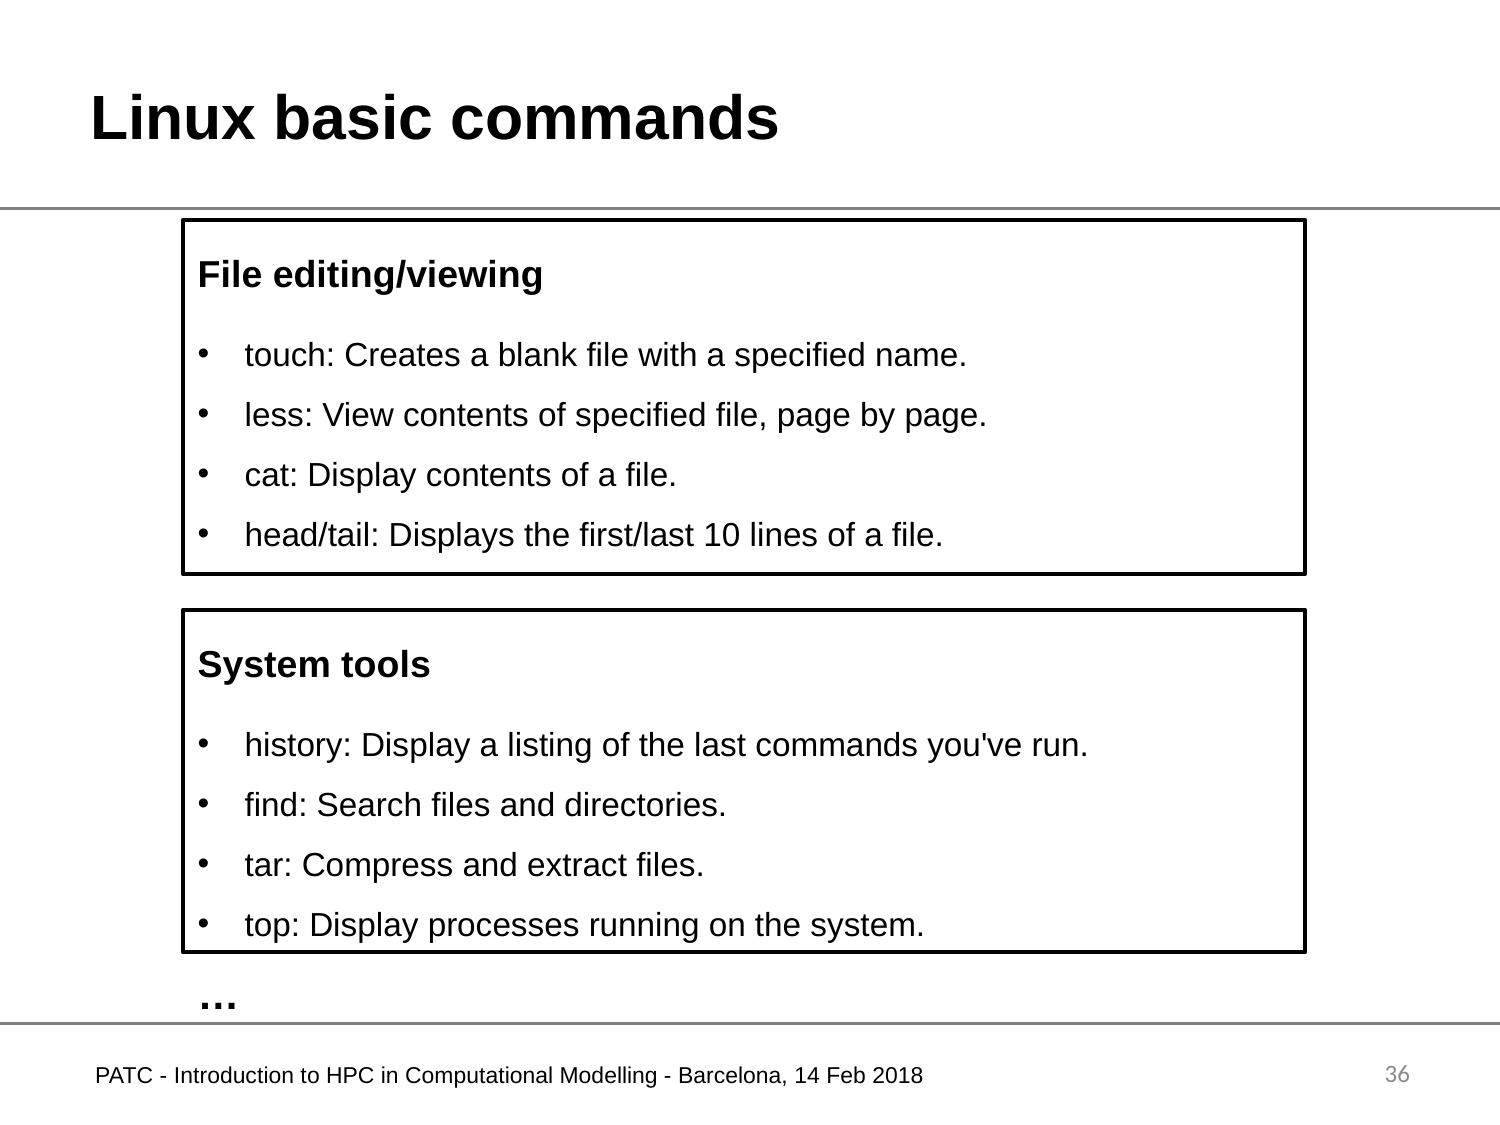

# Linux basic commands
File editing/viewing

touch: Creates a blank file with a specified name.
less: View contents of specified file, page by page.
cat: Display contents of a file.
head/tail: Displays the first/last 10 lines of a file.

System tools

history: Display a listing of the last commands you've run.
find: Search files and directories.
tar: Compress and extract files.
top: Display processes running on the system.
…

36